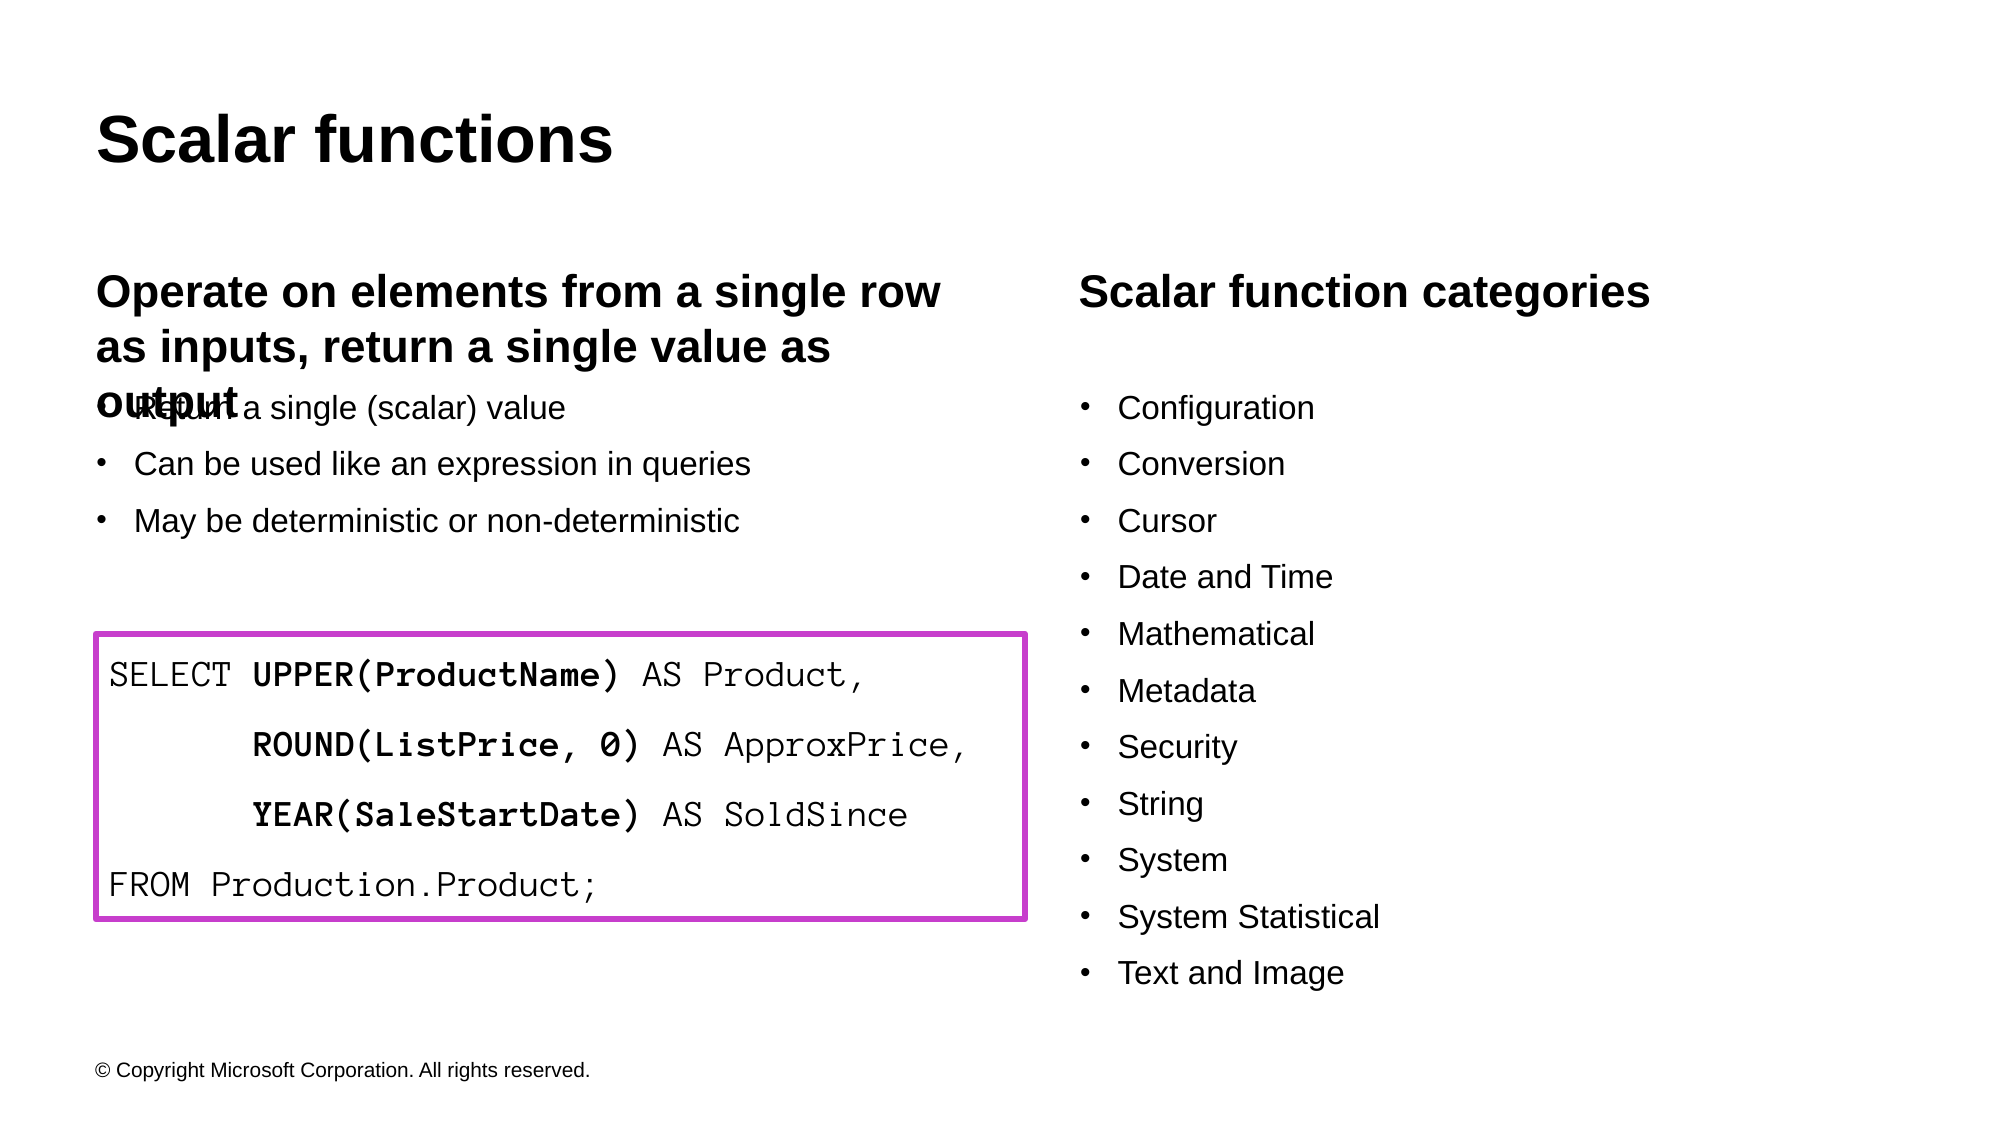

# Scalar functions
Operate on elements from a single row as inputs, return a single value as output
Scalar function categories
Return a single (scalar) value
Can be used like an expression in queries
May be deterministic or non-deterministic
Configuration
Conversion
Cursor
Date and Time
Mathematical
Metadata
Security
String
System
System Statistical
Text and Image
SELECT UPPER(ProductName) AS Product,
       ROUND(ListPrice, 0) AS ApproxPrice,
       YEAR(SaleStartDate) AS SoldSince
FROM Production.Product;